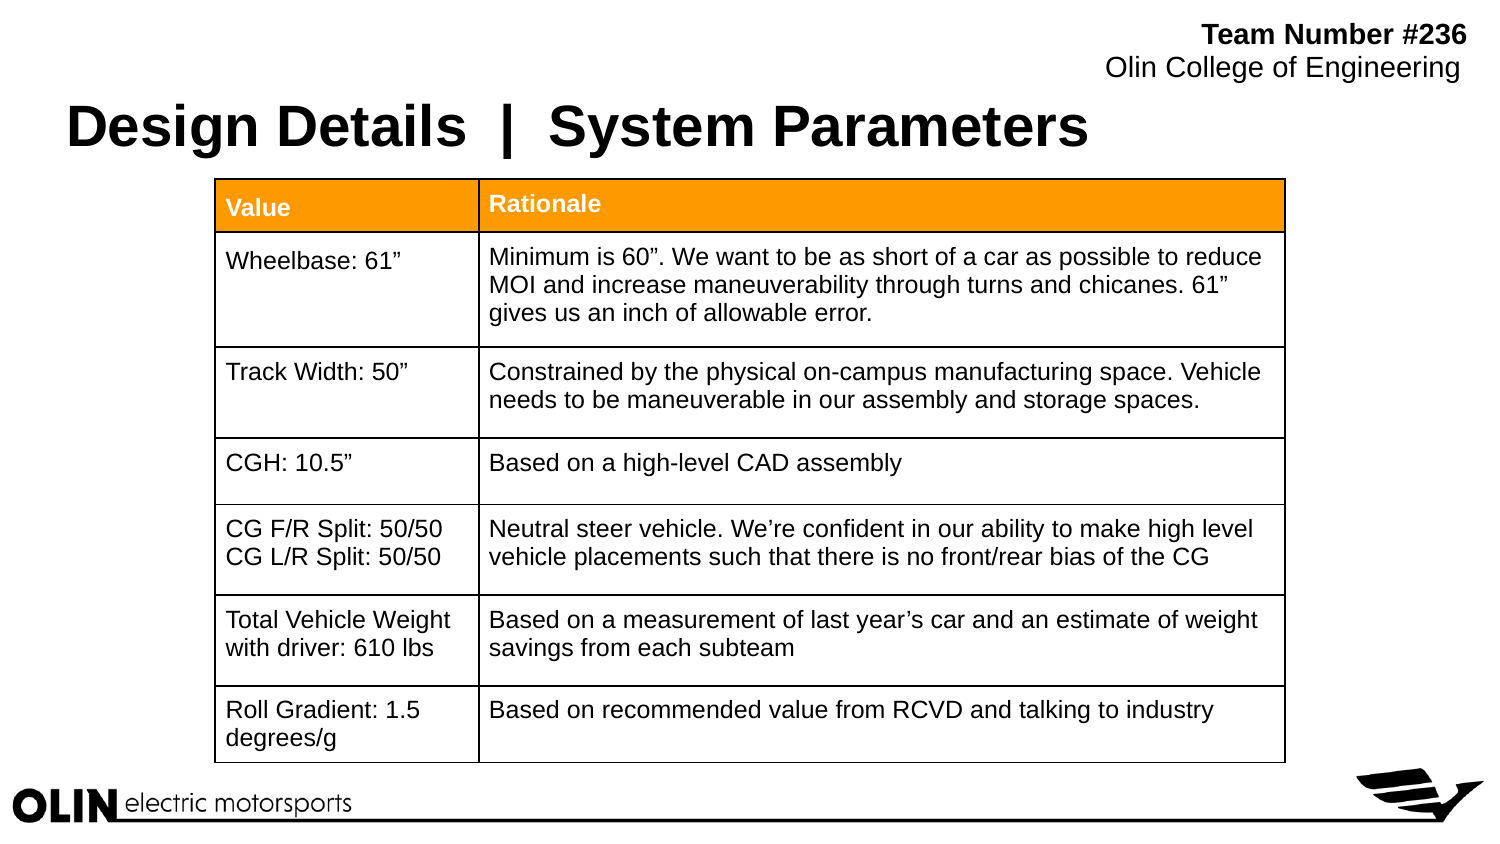

Olin College of Engineering
# Design Details  |  System Parameters
| Value | Rationale |
| --- | --- |
| Wheelbase: 61” | Minimum is 60”. We want to be as short of a car as possible to reduce MOI and increase maneuverability through turns and chicanes. 61” gives us an inch of allowable error. |
| Track Width: 50” | Constrained by the physical on-campus manufacturing space. Vehicle needs to be maneuverable in our assembly and storage spaces. |
| CGH: 10.5” | Based on a high-level CAD assembly |
| CG F/R Split: 50/50 CG L/R Split: 50/50 | Neutral steer vehicle. We’re confident in our ability to make high level vehicle placements such that there is no front/rear bias of the CG |
| Total Vehicle Weight with driver: 610 lbs | Based on a measurement of last year’s car and an estimate of weight savings from each subteam |
| Roll Gradient: 1.5 degrees/g | Based on recommended value from RCVD and talking to industry |